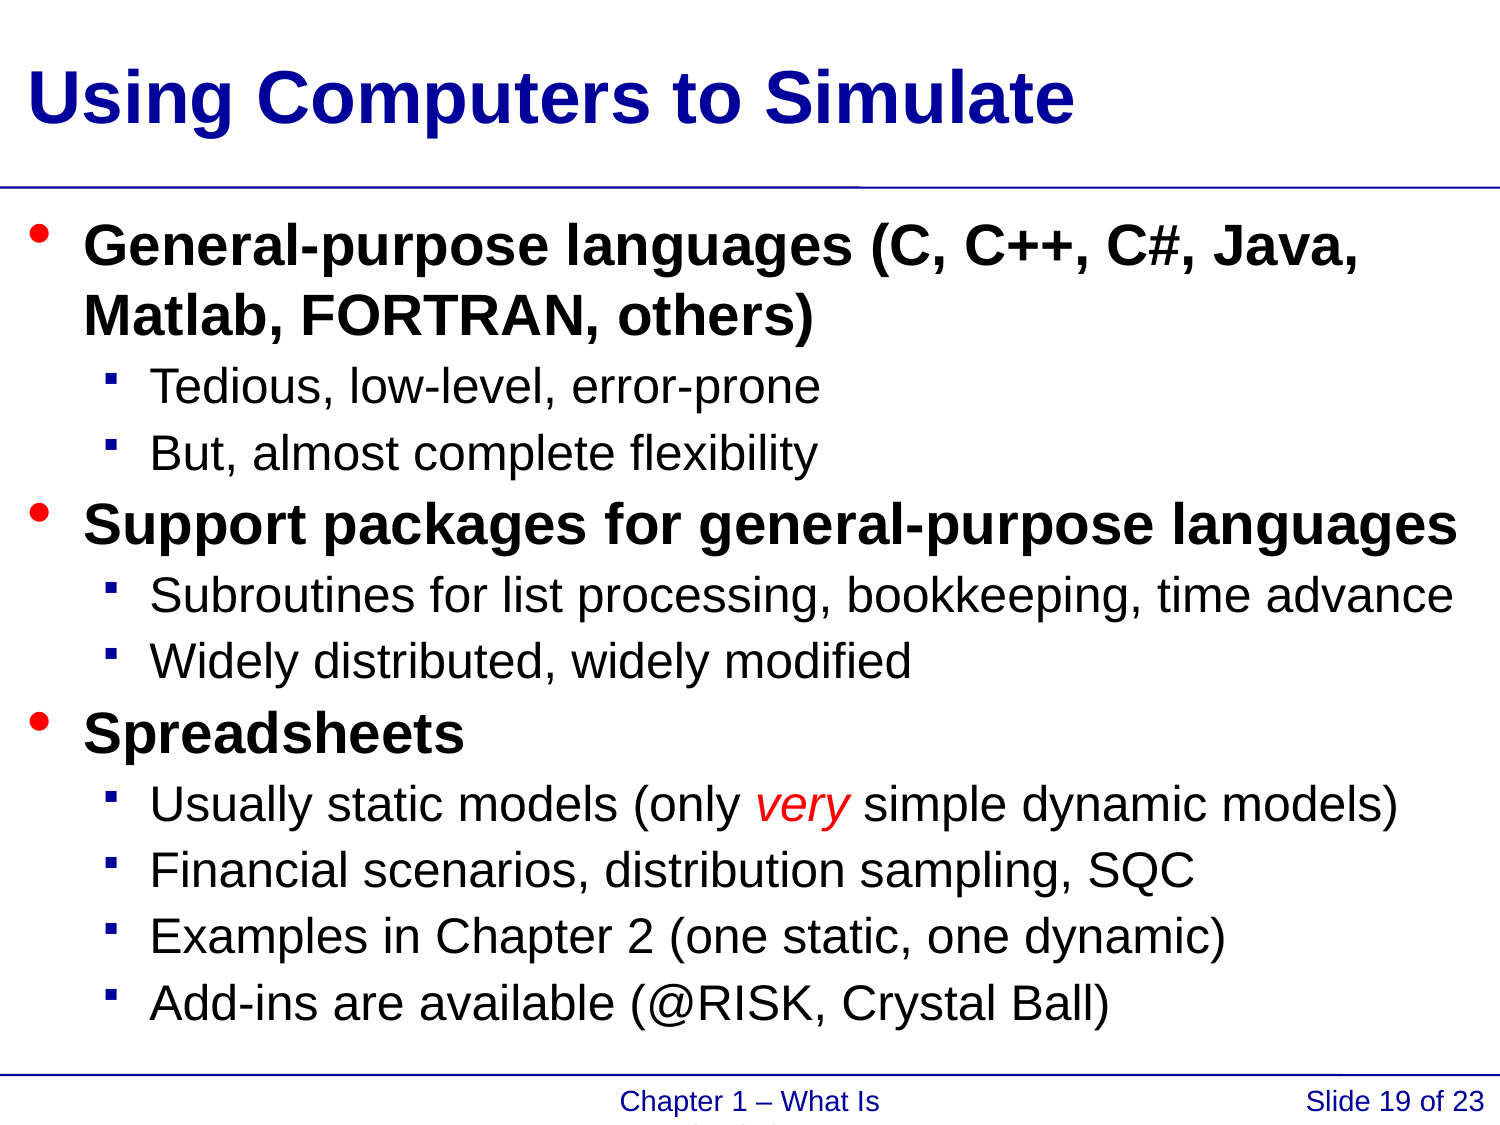

# Using Computers to Simulate
General-purpose languages (C, C++, C#, Java, Matlab, FORTRAN, others)
Tedious, low-level, error-prone
But, almost complete flexibility
Support packages for general-purpose languages
Subroutines for list processing, bookkeeping, time advance
Widely distributed, widely modified
Spreadsheets
Usually static models (only very simple dynamic models)
Financial scenarios, distribution sampling, SQC
Examples in Chapter 2 (one static, one dynamic)
Add-ins are available (@RISK, Crystal Ball)
Chapter 1 – What Is Simulation?
Slide 19 of 23